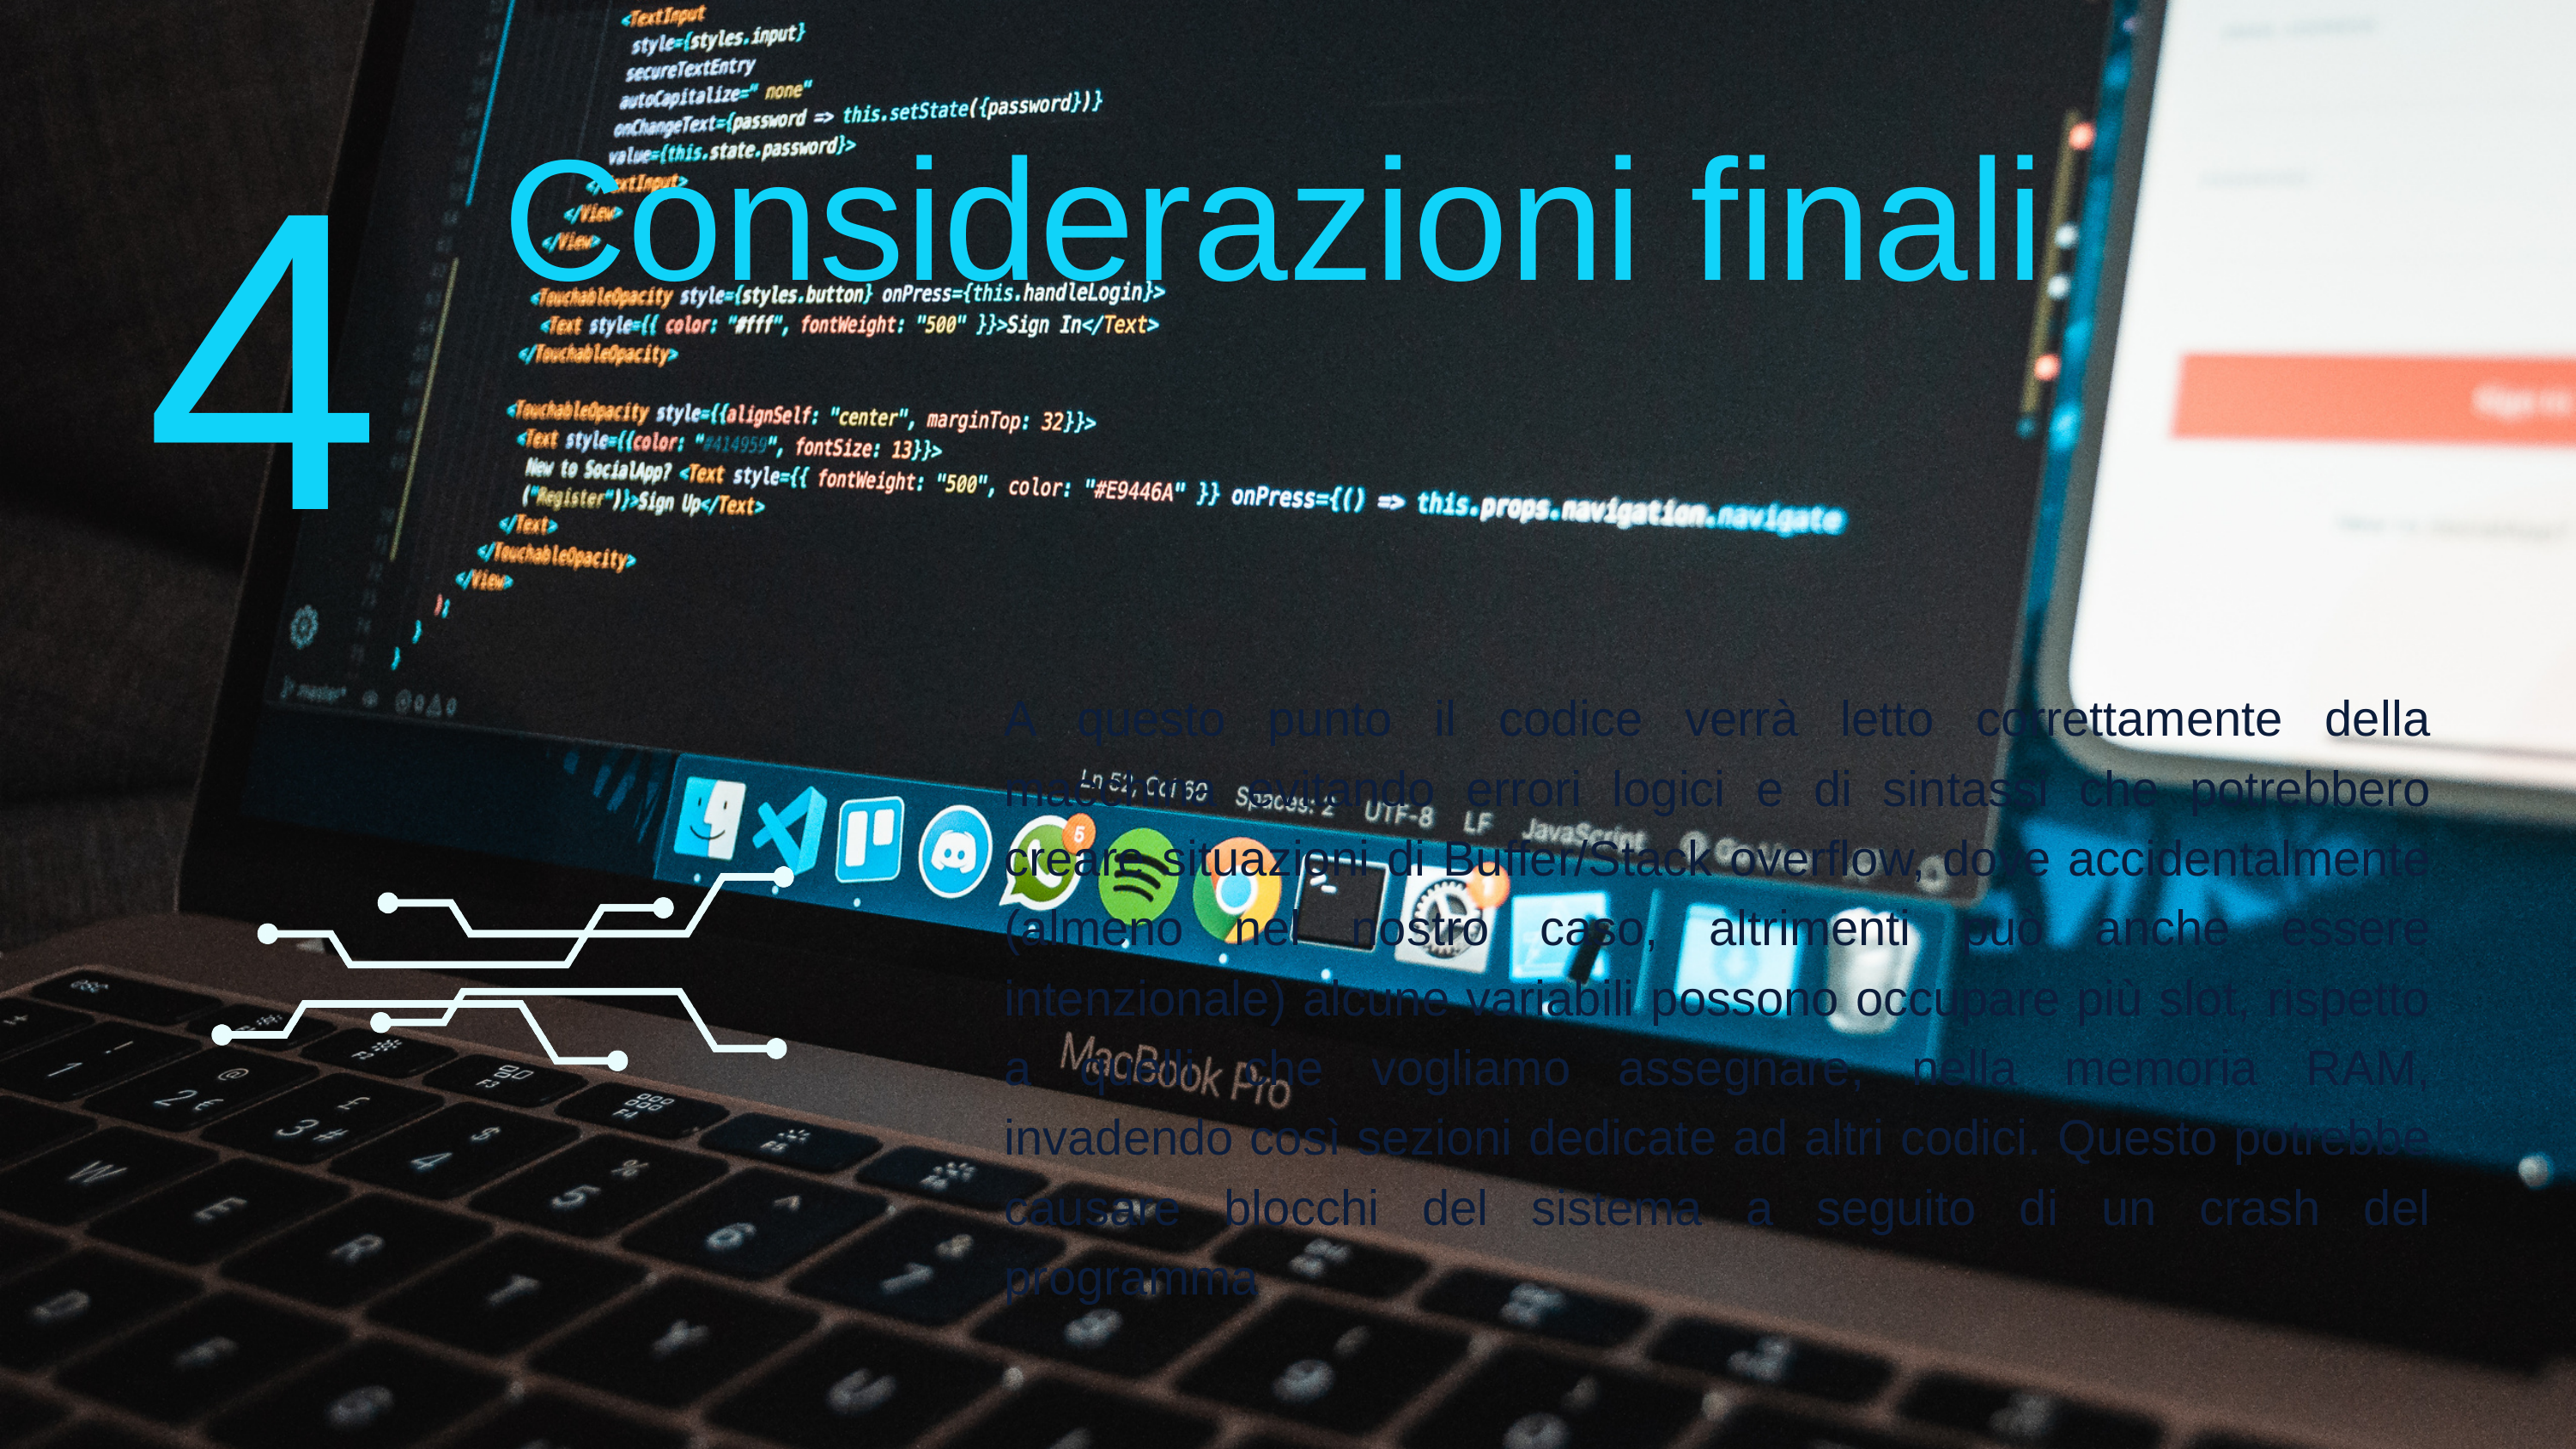

4
Considerazioni finali
A questo punto il codice verrà letto correttamente della macchina evitando errori logici e di sintassi che potrebbero creare situazioni di Buffer/Stack overflow, dove accidentalmente (almeno nel nostro caso, altrimenti può anche essere intenzionale) alcune variabili possono occupare più slot, rispetto a quelli che vogliamo assegnare, nella memoria RAM, invadendo così sezioni dedicate ad altri codici. Questo potrebbe causare blocchi del sistema a seguito di un crash del programma